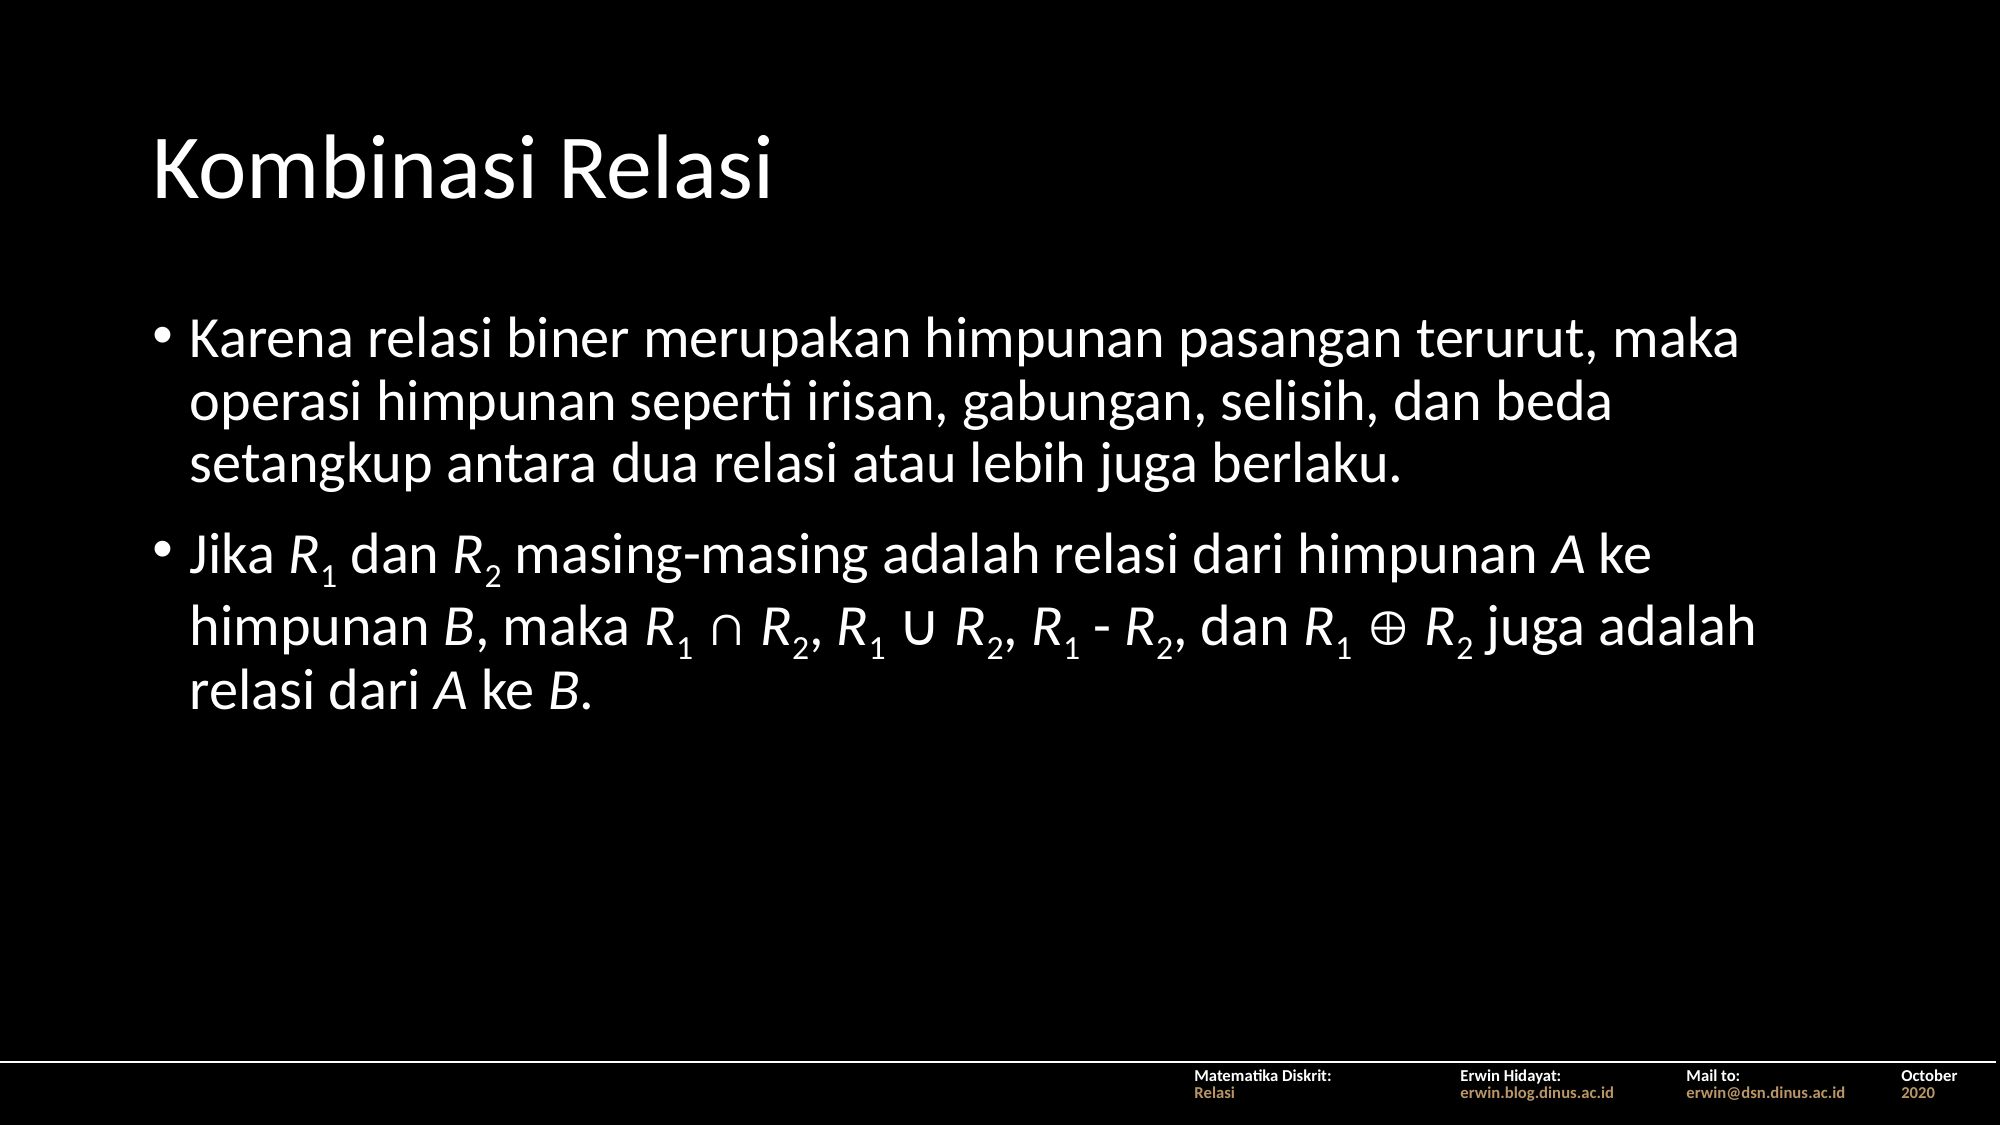

# Kombinasi Relasi
Karena relasi biner merupakan himpunan pasangan terurut, maka operasi himpunan seperti irisan, gabungan, selisih, dan beda setangkup antara dua relasi atau lebih juga berlaku.
Jika R1 dan R2 masing-masing adalah relasi dari himpunan A ke himpunan B, maka R1 ∩ R2, R1 ∪ R2, R1 - R2, dan R1 ⊕ R2 juga adalah relasi dari A ke B.